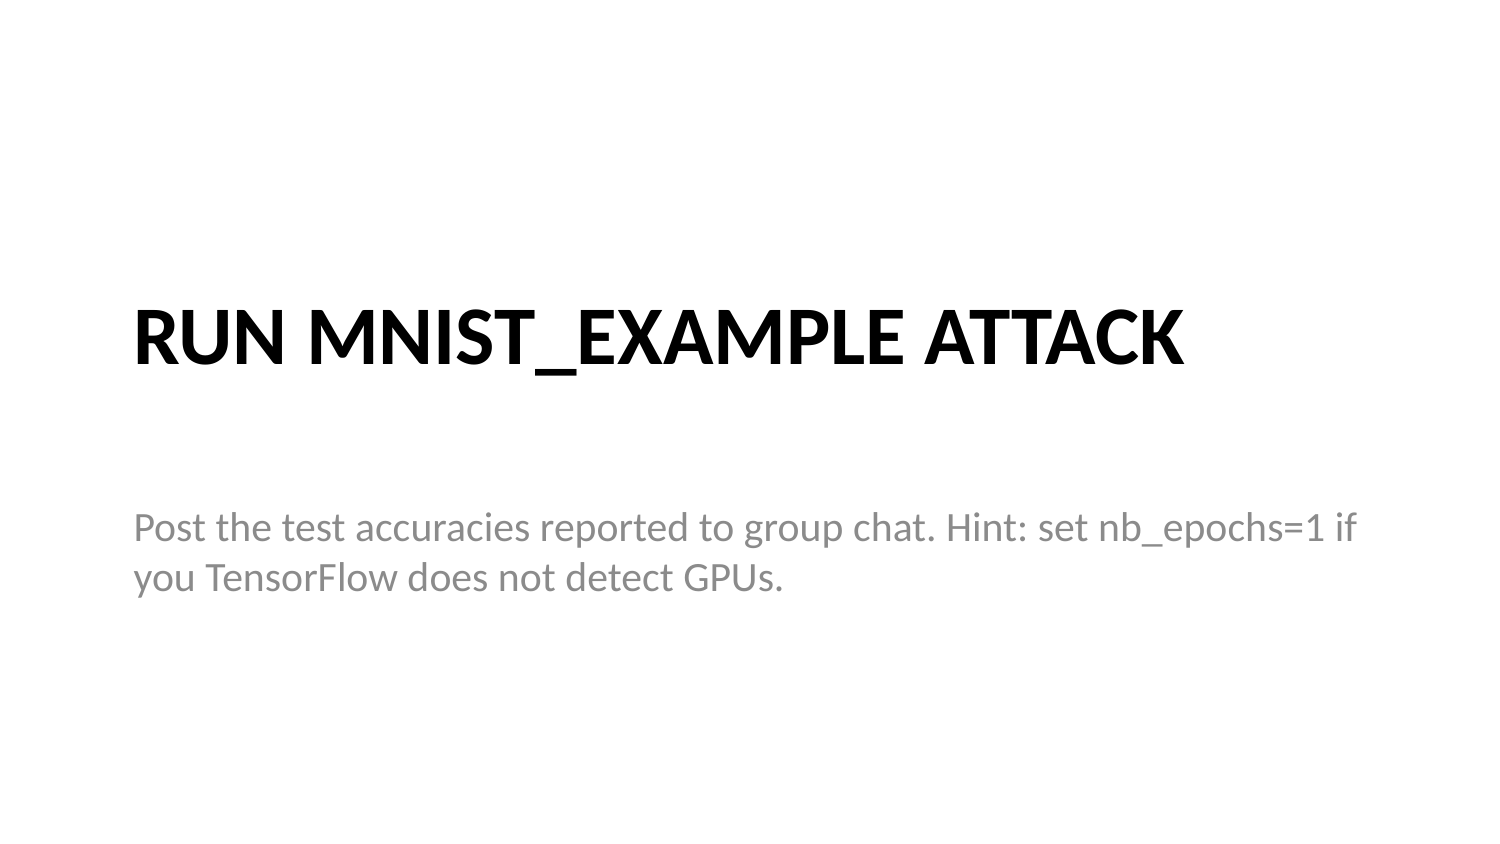

# Run mnist_example Attack
Post the test accuracies reported to group chat. Hint: set nb_epochs=1 if you TensorFlow does not detect GPUs.